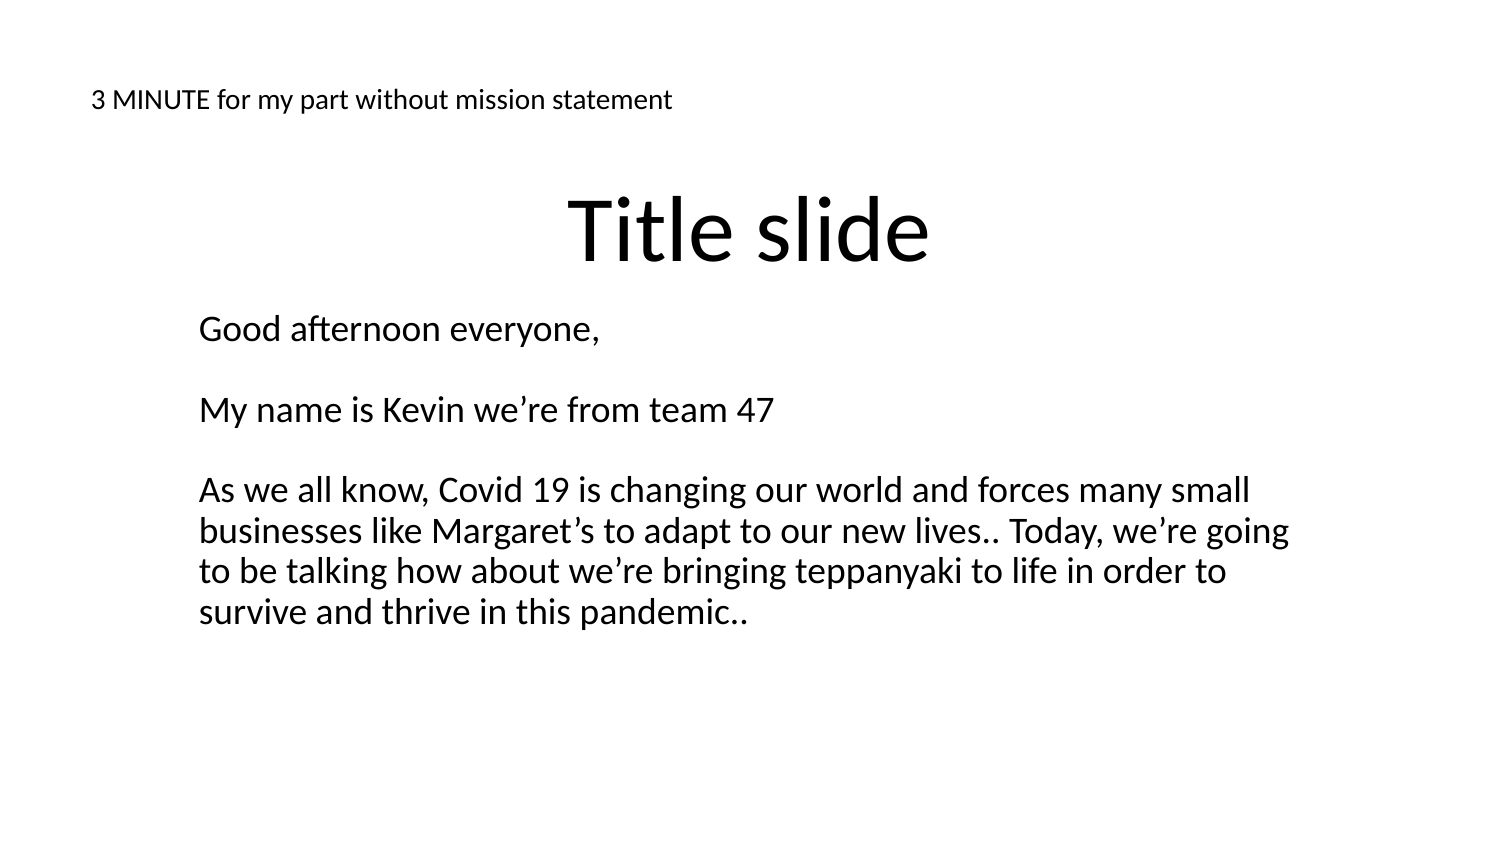

3 MINUTE for my part without mission statement
# Title slide
Good afternoon everyone,

My name is Kevin we’re from team 47

As we all know, Covid 19 is changing our world and forces many small businesses like Margaret’s to adapt to our new lives.. Today, we’re going to be talking how about we’re bringing teppanyaki to life in order to survive and thrive in this pandemic..